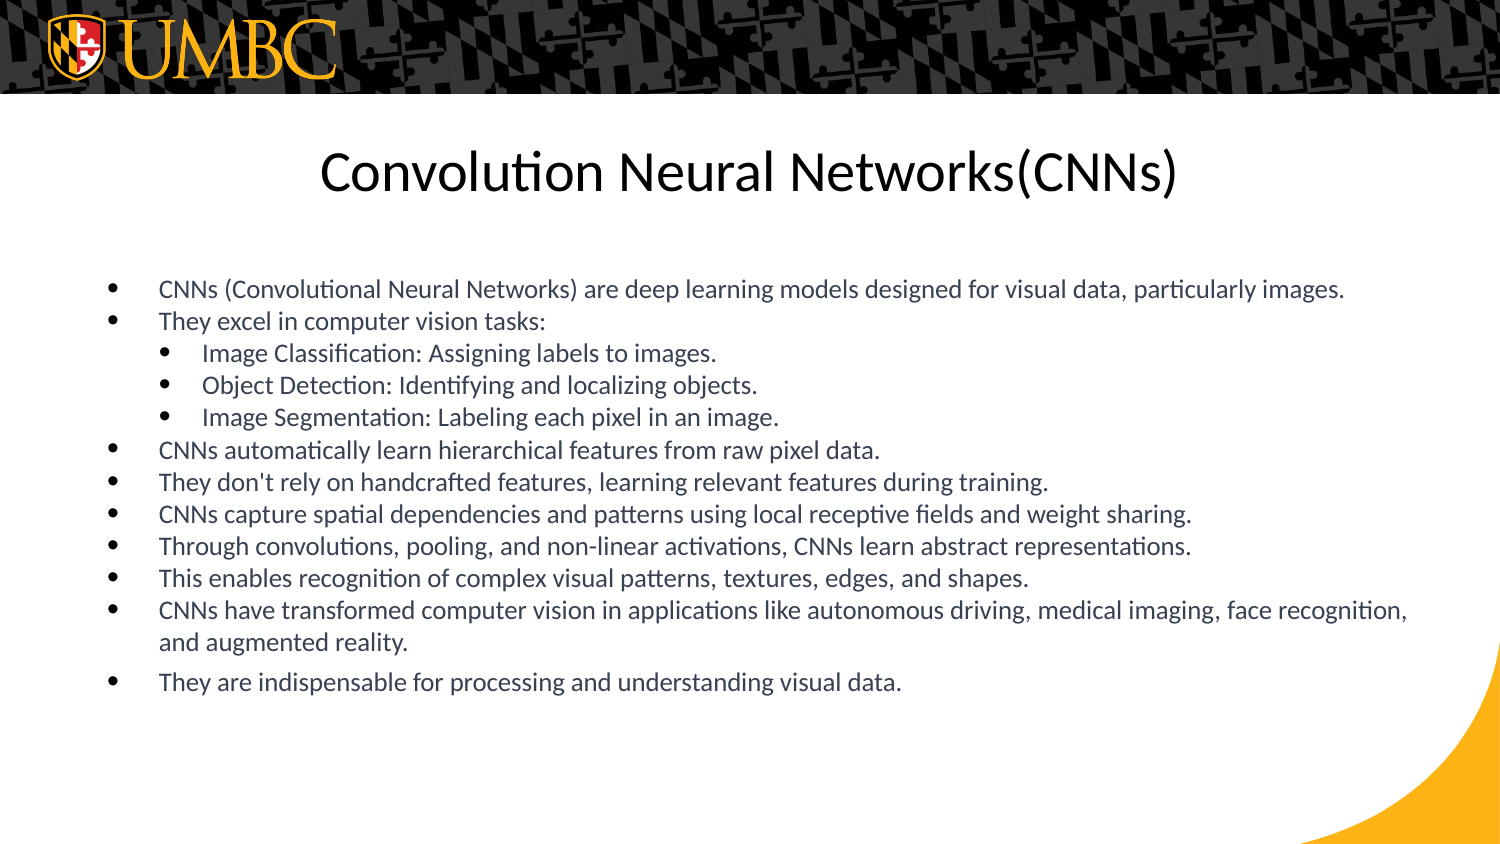

# Convolution Neural Networks(CNNs)
CNNs (Convolutional Neural Networks) are deep learning models designed for visual data, particularly images.
They excel in computer vision tasks:
Image Classification: Assigning labels to images.
Object Detection: Identifying and localizing objects.
Image Segmentation: Labeling each pixel in an image.
CNNs automatically learn hierarchical features from raw pixel data.
They don't rely on handcrafted features, learning relevant features during training.
CNNs capture spatial dependencies and patterns using local receptive fields and weight sharing.
Through convolutions, pooling, and non-linear activations, CNNs learn abstract representations.
This enables recognition of complex visual patterns, textures, edges, and shapes.
CNNs have transformed computer vision in applications like autonomous driving, medical imaging, face recognition, and augmented reality.
They are indispensable for processing and understanding visual data.